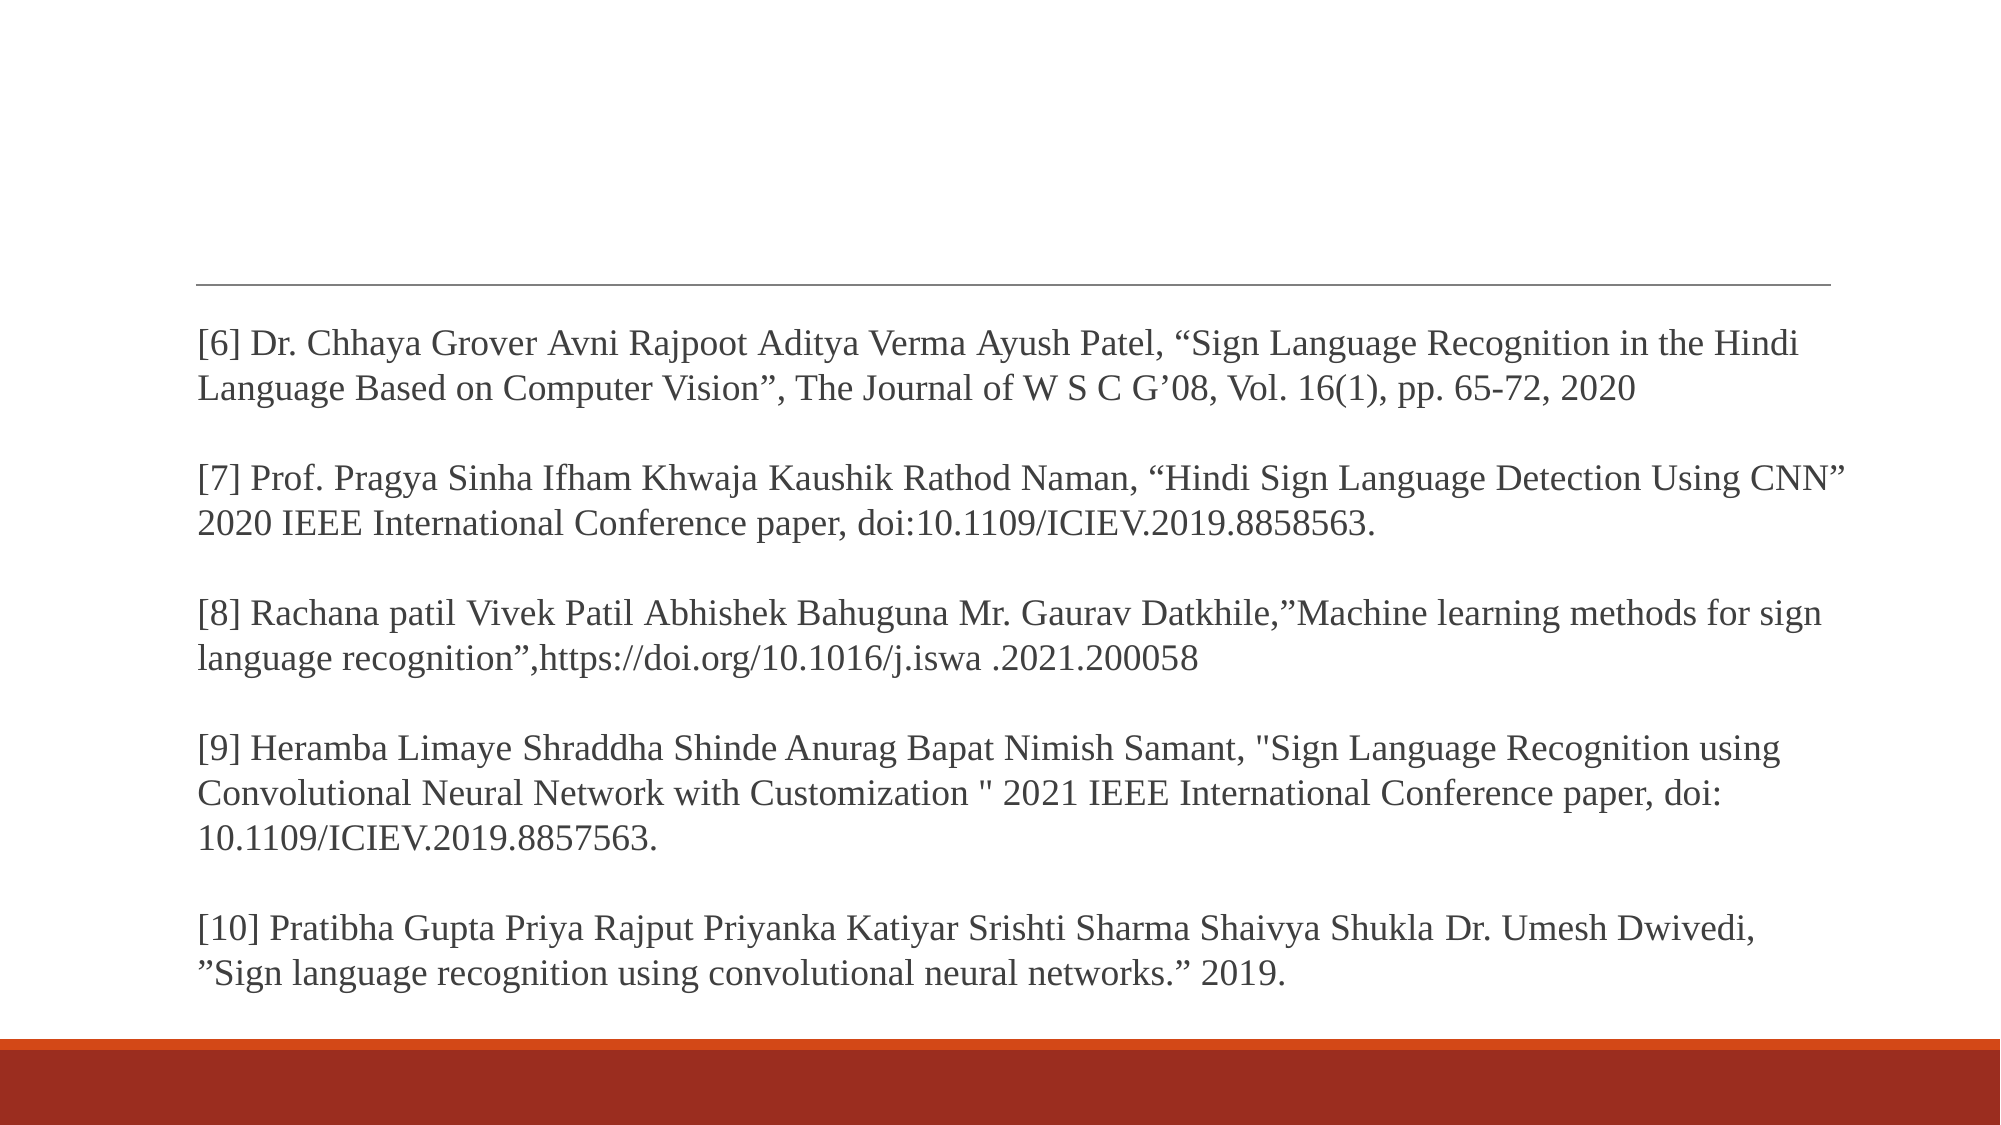

[6] Dr. Chhaya Grover Avni Rajpoot Aditya Verma Ayush Patel, “Sign Language Recognition in the Hindi Language Based on Computer Vision”, The Journal of W S C G’08, Vol. 16(1), pp. 65-72, 2020

[7] Prof. Pragya Sinha Ifham Khwaja Kaushik Rathod Naman, “Hindi Sign Language Detection Using CNN”
2020 IEEE International Conference paper, doi:10.1109/ICIEV.2019.8858563.

[8] Rachana patil Vivek Patil Abhishek Bahuguna Mr. Gaurav Datkhile,”Machine learning methods for sign language recognition”,https://doi.org/10.1016/j.iswa .2021.200058

[9] Heramba Limaye Shraddha Shinde Anurag Bapat Nimish Samant, "Sign Language Recognition using Convolutional Neural Network with Customization " 2021 IEEE International Conference paper, doi: 10.1109/ICIEV.2019.8857563.

[10] Pratibha Gupta Priya Rajput Priyanka Katiyar Srishti Sharma Shaivya Shukla Dr. Umesh Dwivedi, ”Sign language recognition using convolutional neural networks.” 2019.
20